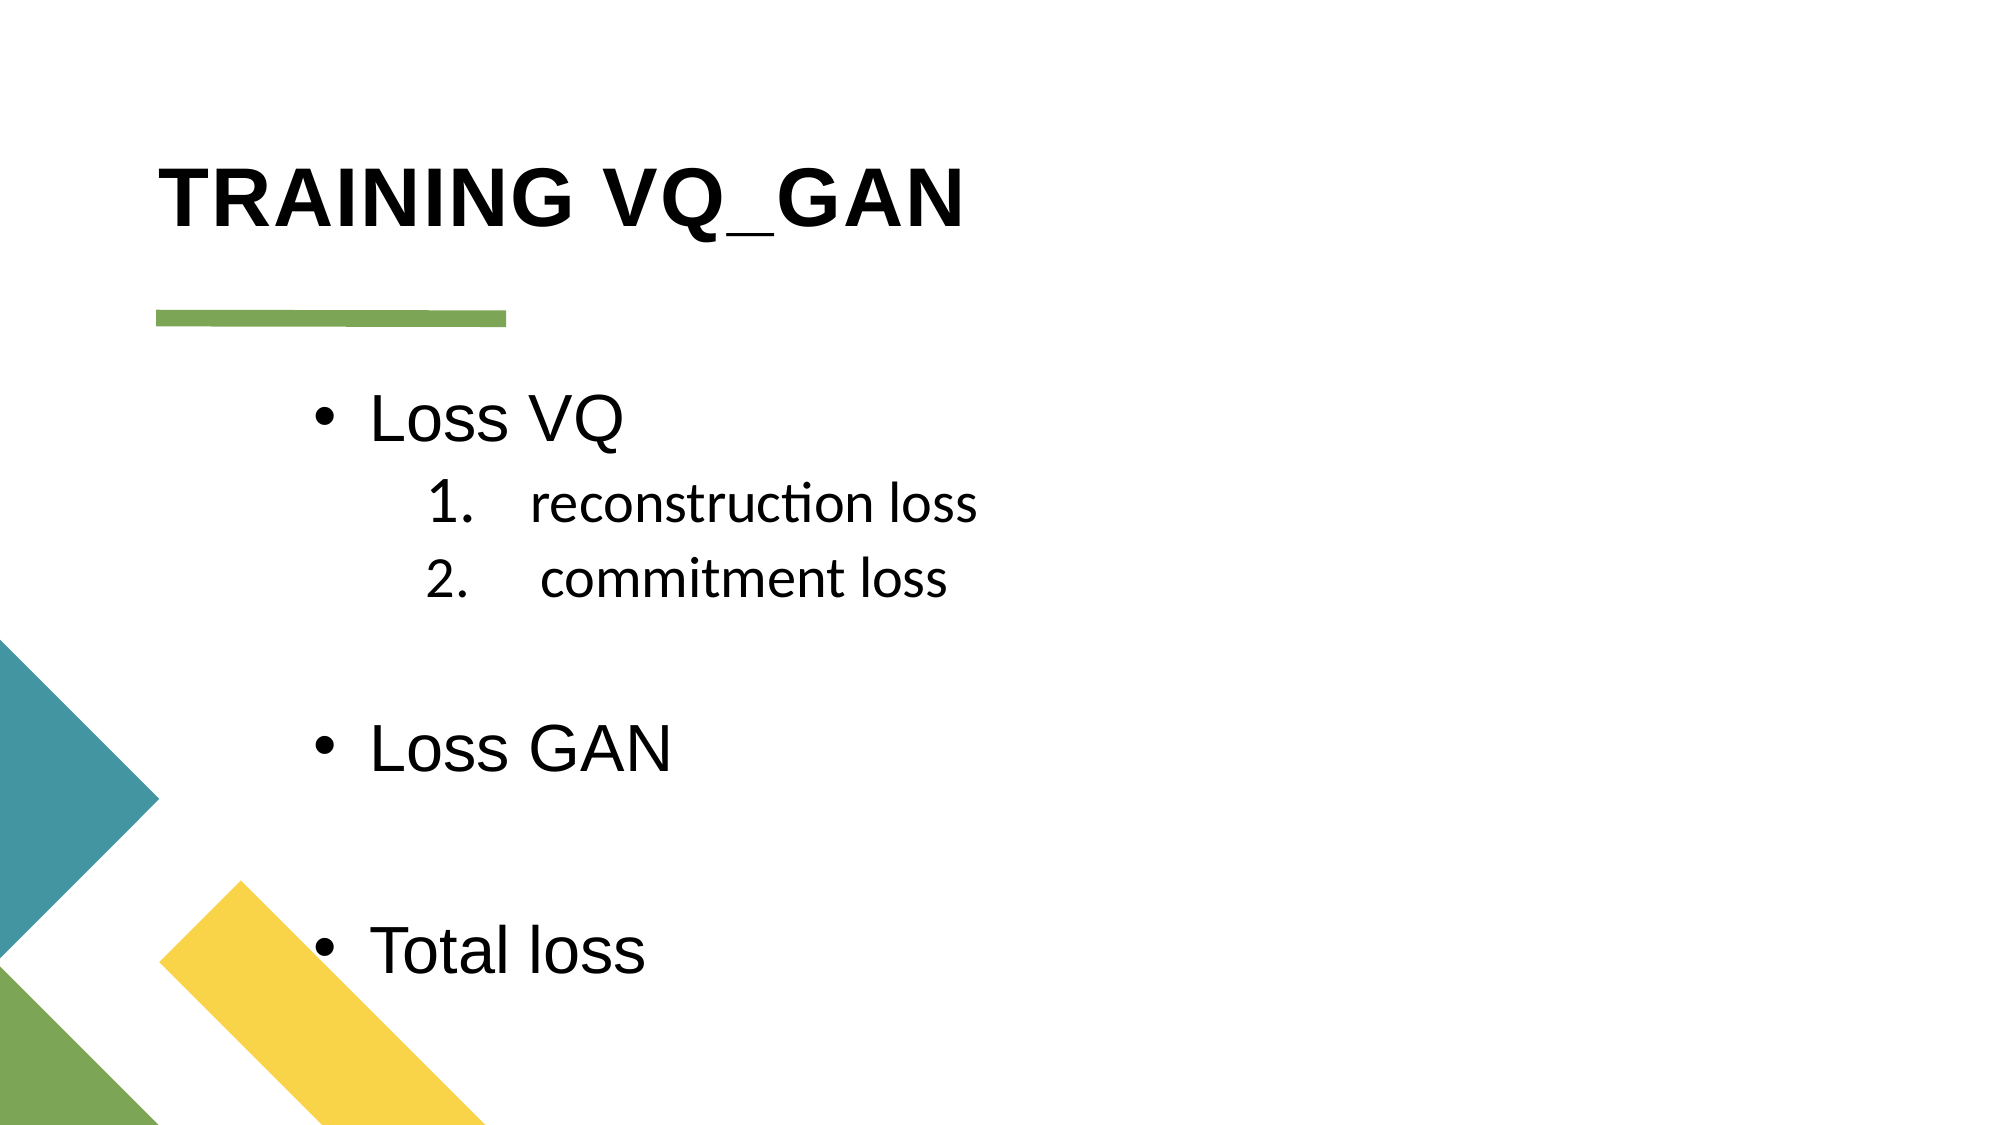

# TRAINING VQ_GAN
Loss VQ
  reconstruction loss
   commitment loss

Loss GAN

Total loss